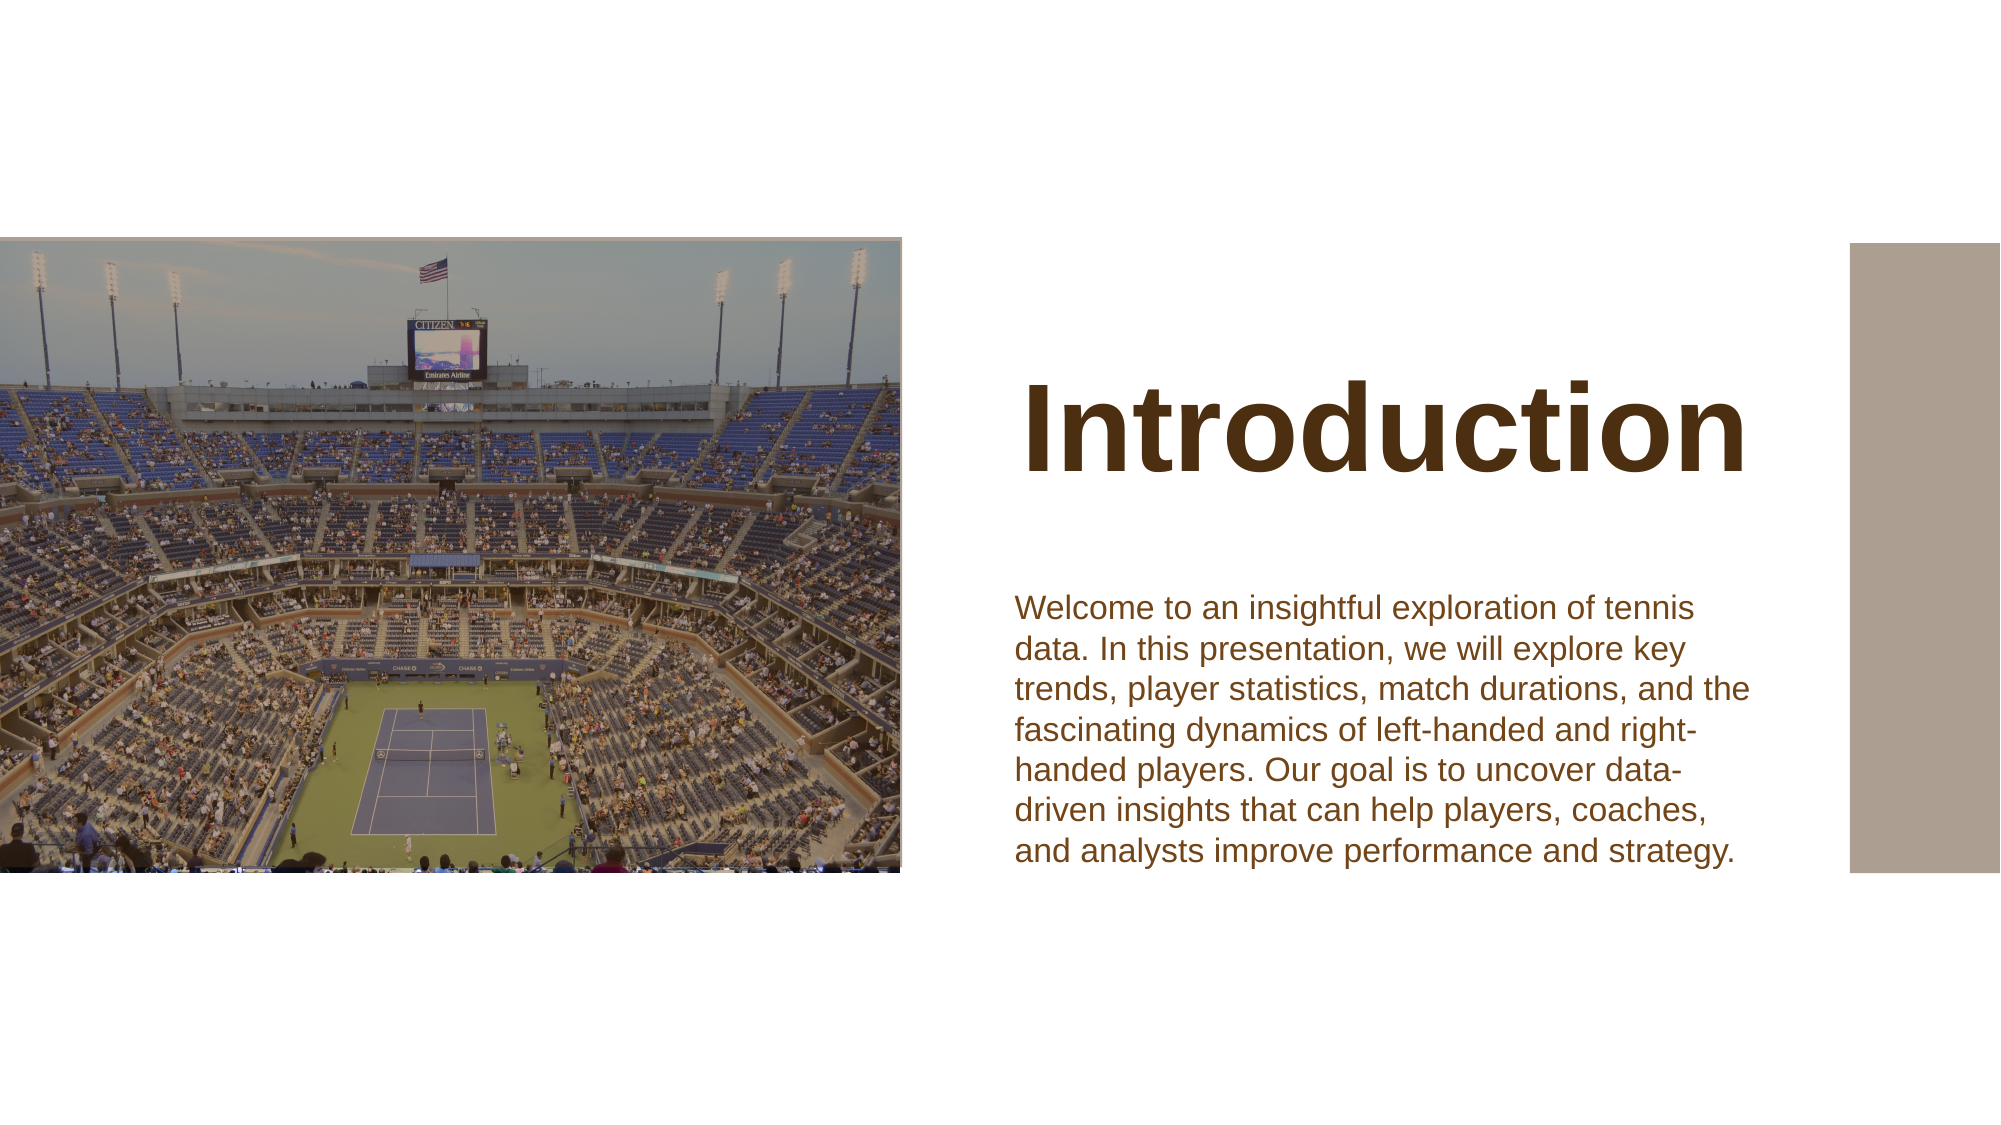

Introduction
Welcome to an insightful exploration of tennis data. In this presentation, we will explore key trends, player statistics, match durations, and the fascinating dynamics of left-handed and right-handed players. Our goal is to uncover data-driven insights that can help players, coaches, and analysts improve performance and strategy.